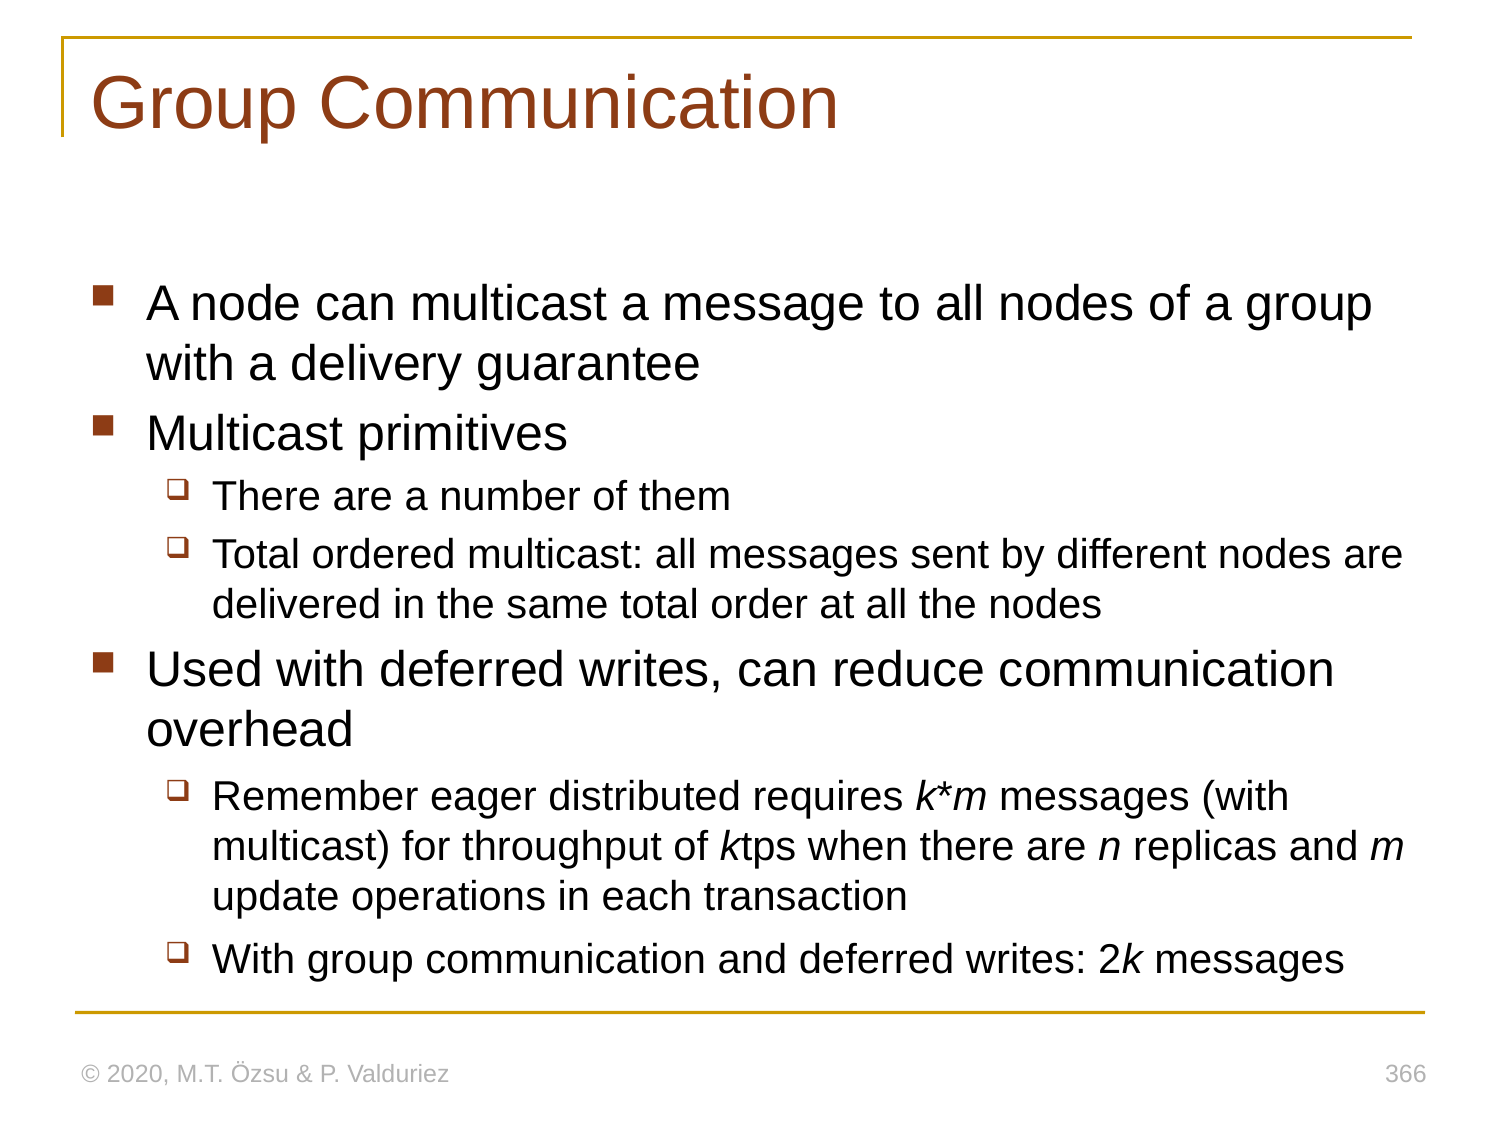

# Group Communication
A node can multicast a message to all nodes of a group with a delivery guarantee
Multicast primitives
There are a number of them
Total ordered multicast: all messages sent by different nodes are delivered in the same total order at all the nodes
Used with deferred writes, can reduce communication overhead
Remember eager distributed requires k*m messages (with multicast) for throughput of ktps when there are n replicas and m update operations in each transaction
With group communication and deferred writes: 2k messages

© 2020, M.T. Özsu & P. Valduriez
366